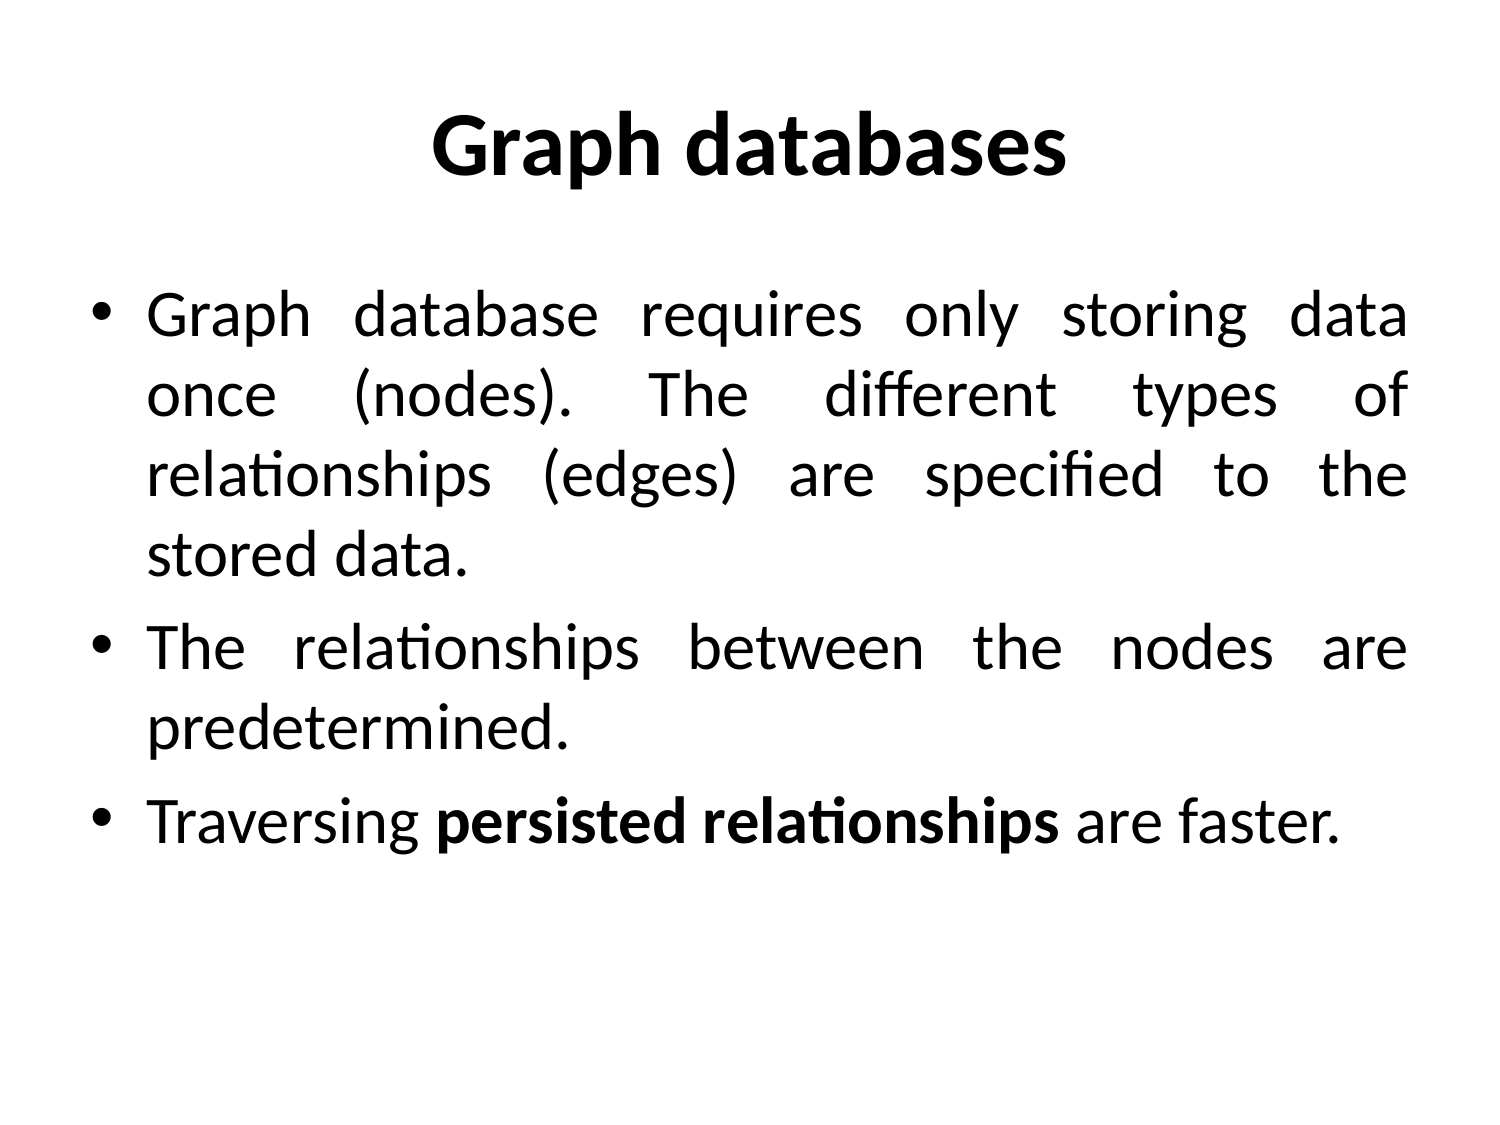

# Graph databases
Graph database requires only storing data once (nodes). The different types of relationships (edges) are specified to the stored data.
The relationships between the nodes are predetermined.
Traversing persisted relationships are faster.